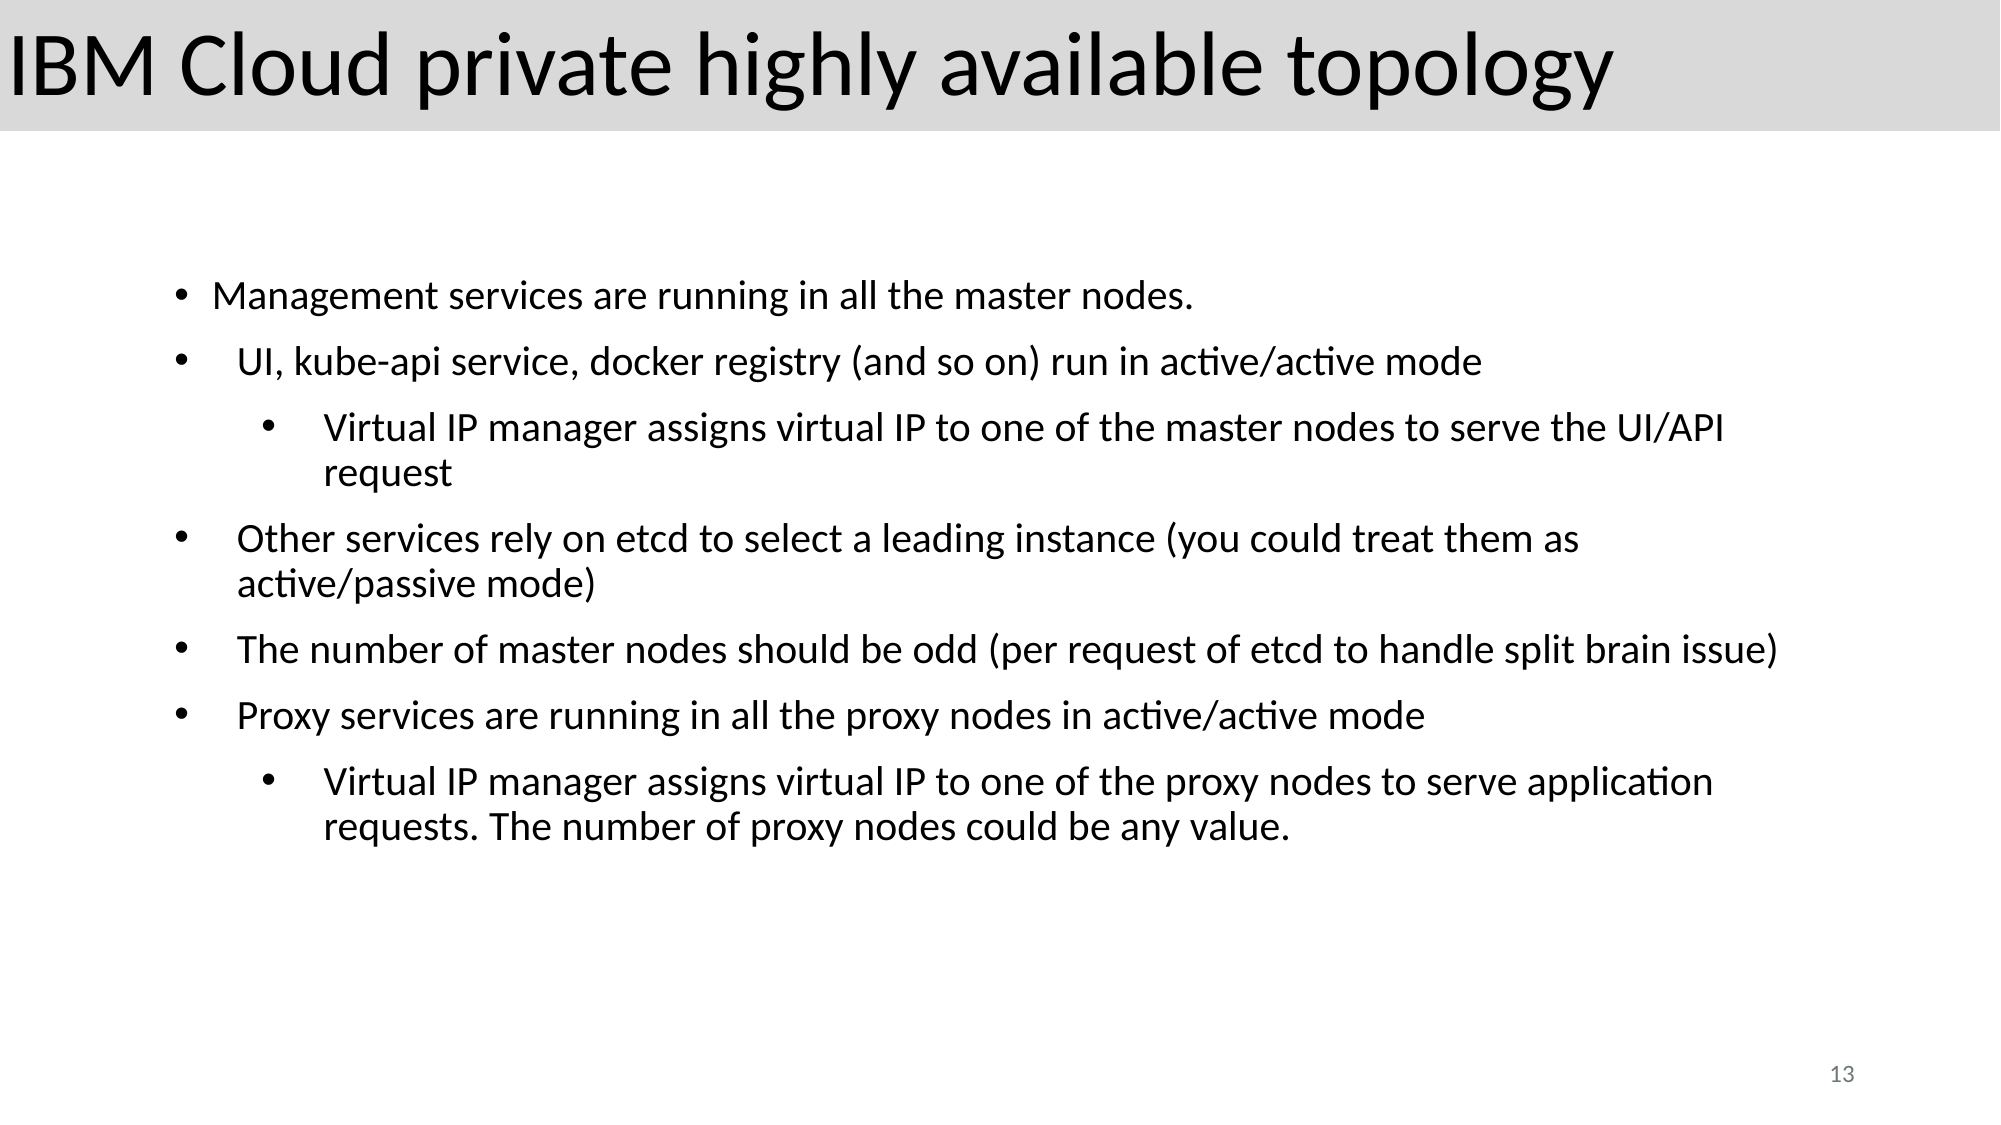

IBM Cloud private highly available topology
Management services are running in all the master nodes.
UI, kube-api service, docker registry (and so on) run in active/active mode
Virtual IP manager assigns virtual IP to one of the master nodes to serve the UI/API request
Other services rely on etcd to select a leading instance (you could treat them as active/passive mode)
The number of master nodes should be odd (per request of etcd to handle split brain issue)
Proxy services are running in all the proxy nodes in active/active mode
Virtual IP manager assigns virtual IP to one of the proxy nodes to serve application requests. The number of proxy nodes could be any value.
13